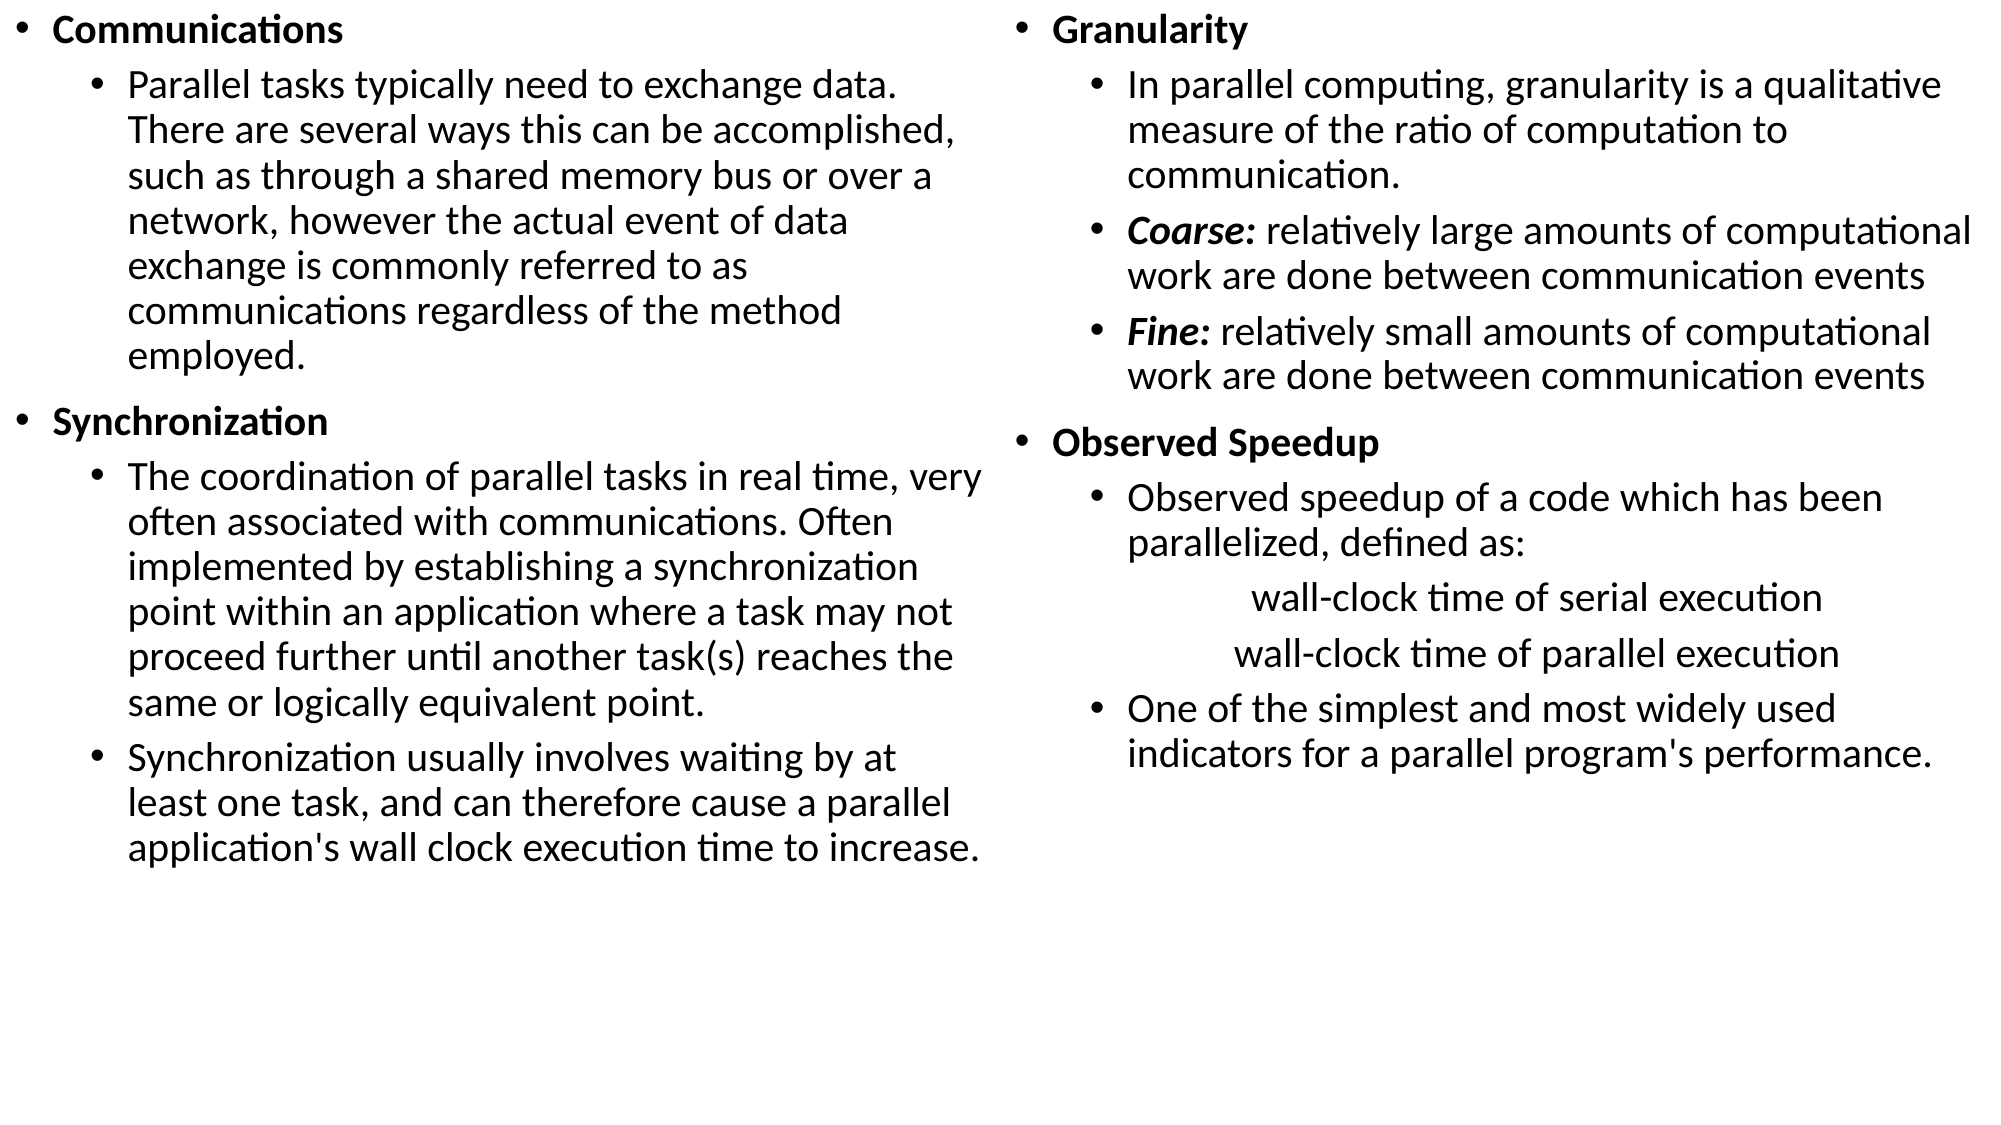

Communications
Parallel tasks typically need to exchange data. There are several ways this can be accomplished, such as through a shared memory bus or over a network, however the actual event of data exchange is commonly referred to as communications regardless of the method employed.
Synchronization
The coordination of parallel tasks in real time, very often associated with communications. Often implemented by establishing a synchronization point within an application where a task may not proceed further until another task(s) reaches the same or logically equivalent point.
Synchronization usually involves waiting by at least one task, and can therefore cause a parallel application's wall clock execution time to increase.
Granularity
In parallel computing, granularity is a qualitative measure of the ratio of computation to communication.
Coarse: relatively large amounts of computational work are done between communication events
Fine: relatively small amounts of computational work are done between communication events
Observed Speedup
Observed speedup of a code which has been parallelized, defined as:
wall-clock time of serial execution
wall-clock time of parallel execution
One of the simplest and most widely used indicators for a parallel program's performance.